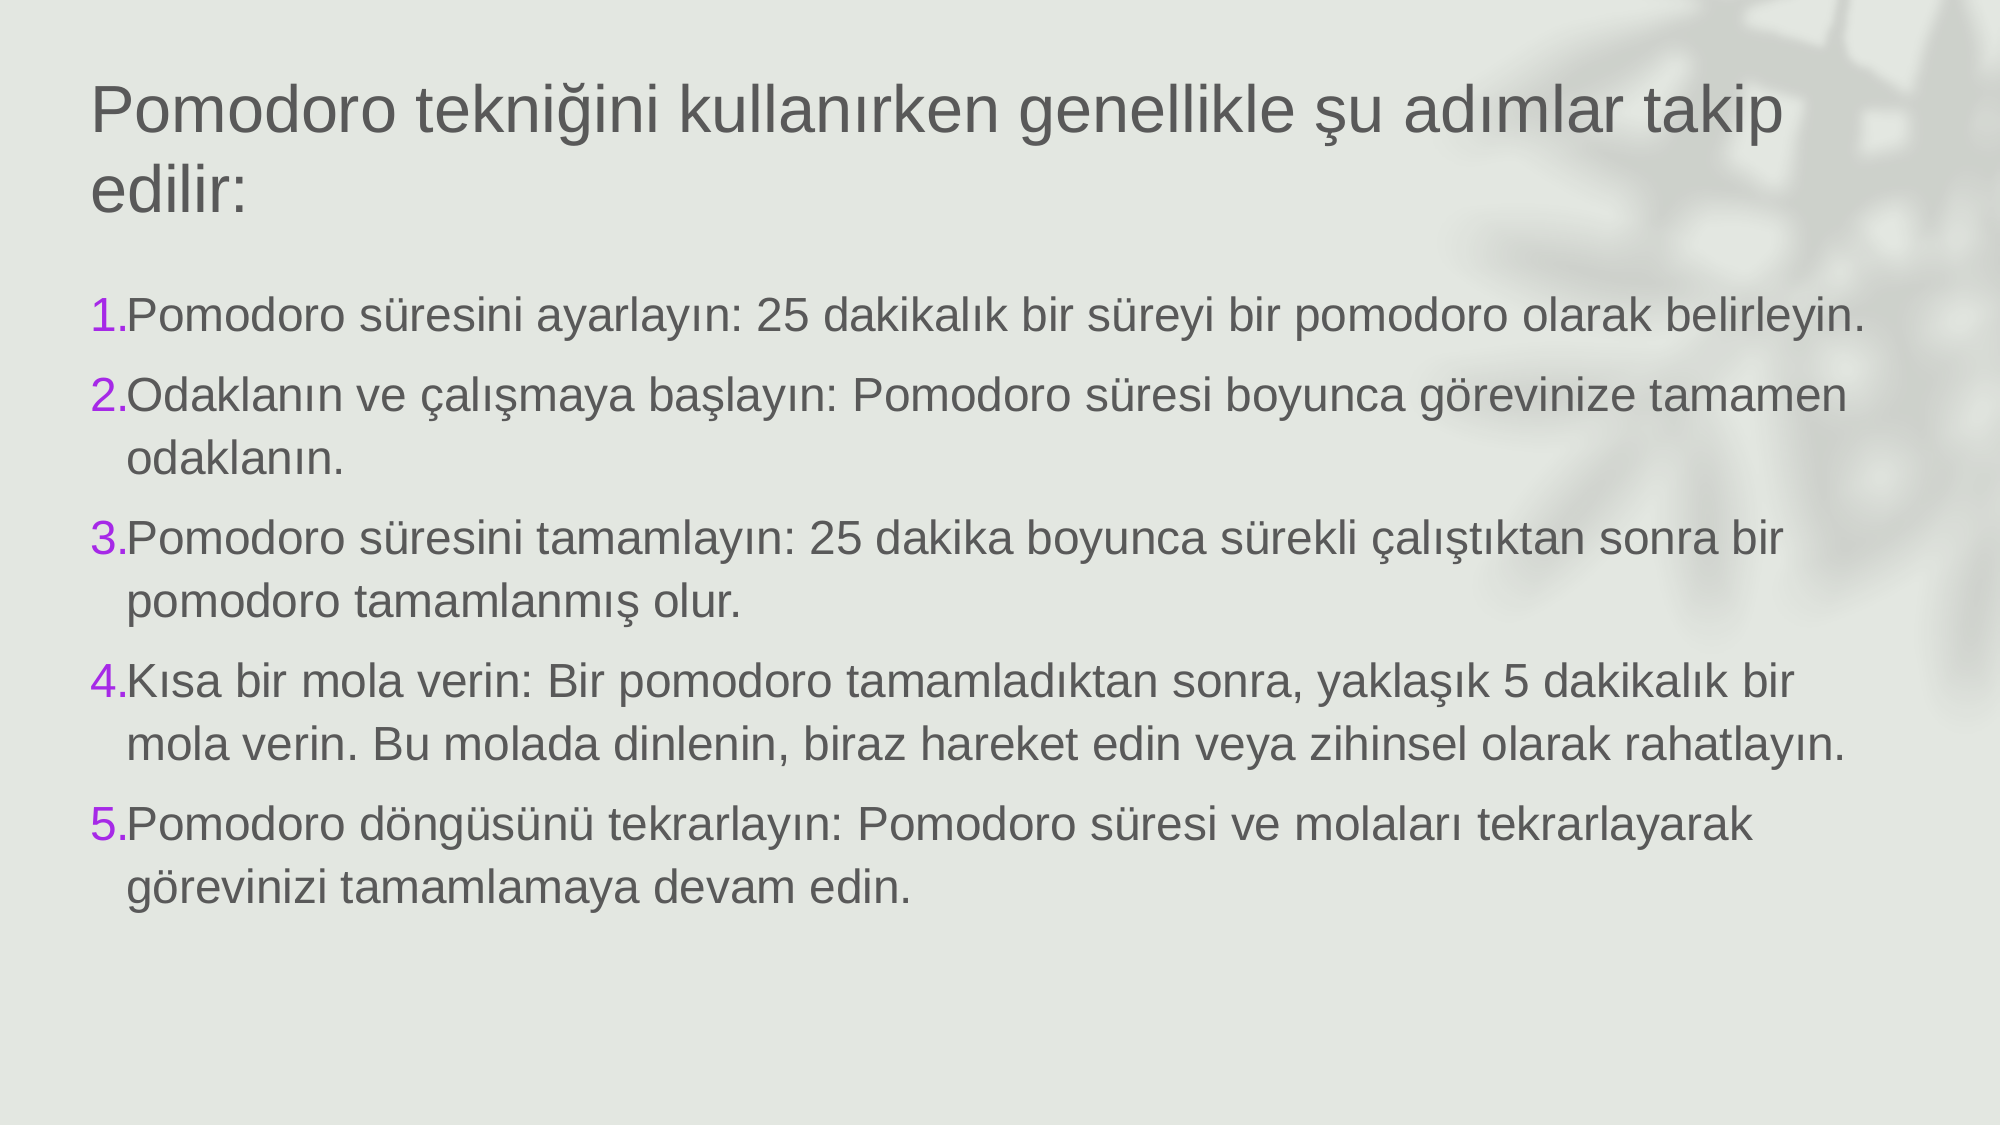

# Pomodoro tekniğini kullanırken genellikle şu adımlar takip edilir:

Pomodoro süresini ayarlayın: 25 dakikalık bir süreyi bir pomodoro olarak belirleyin.
Odaklanın ve çalışmaya başlayın: Pomodoro süresi boyunca görevinize tamamen odaklanın.
Pomodoro süresini tamamlayın: 25 dakika boyunca sürekli çalıştıktan sonra bir pomodoro tamamlanmış olur.
Kısa bir mola verin: Bir pomodoro tamamladıktan sonra, yaklaşık 5 dakikalık bir mola verin. Bu molada dinlenin, biraz hareket edin veya zihinsel olarak rahatlayın.
Pomodoro döngüsünü tekrarlayın: Pomodoro süresi ve molaları tekrarlayarak görevinizi tamamlamaya devam edin.